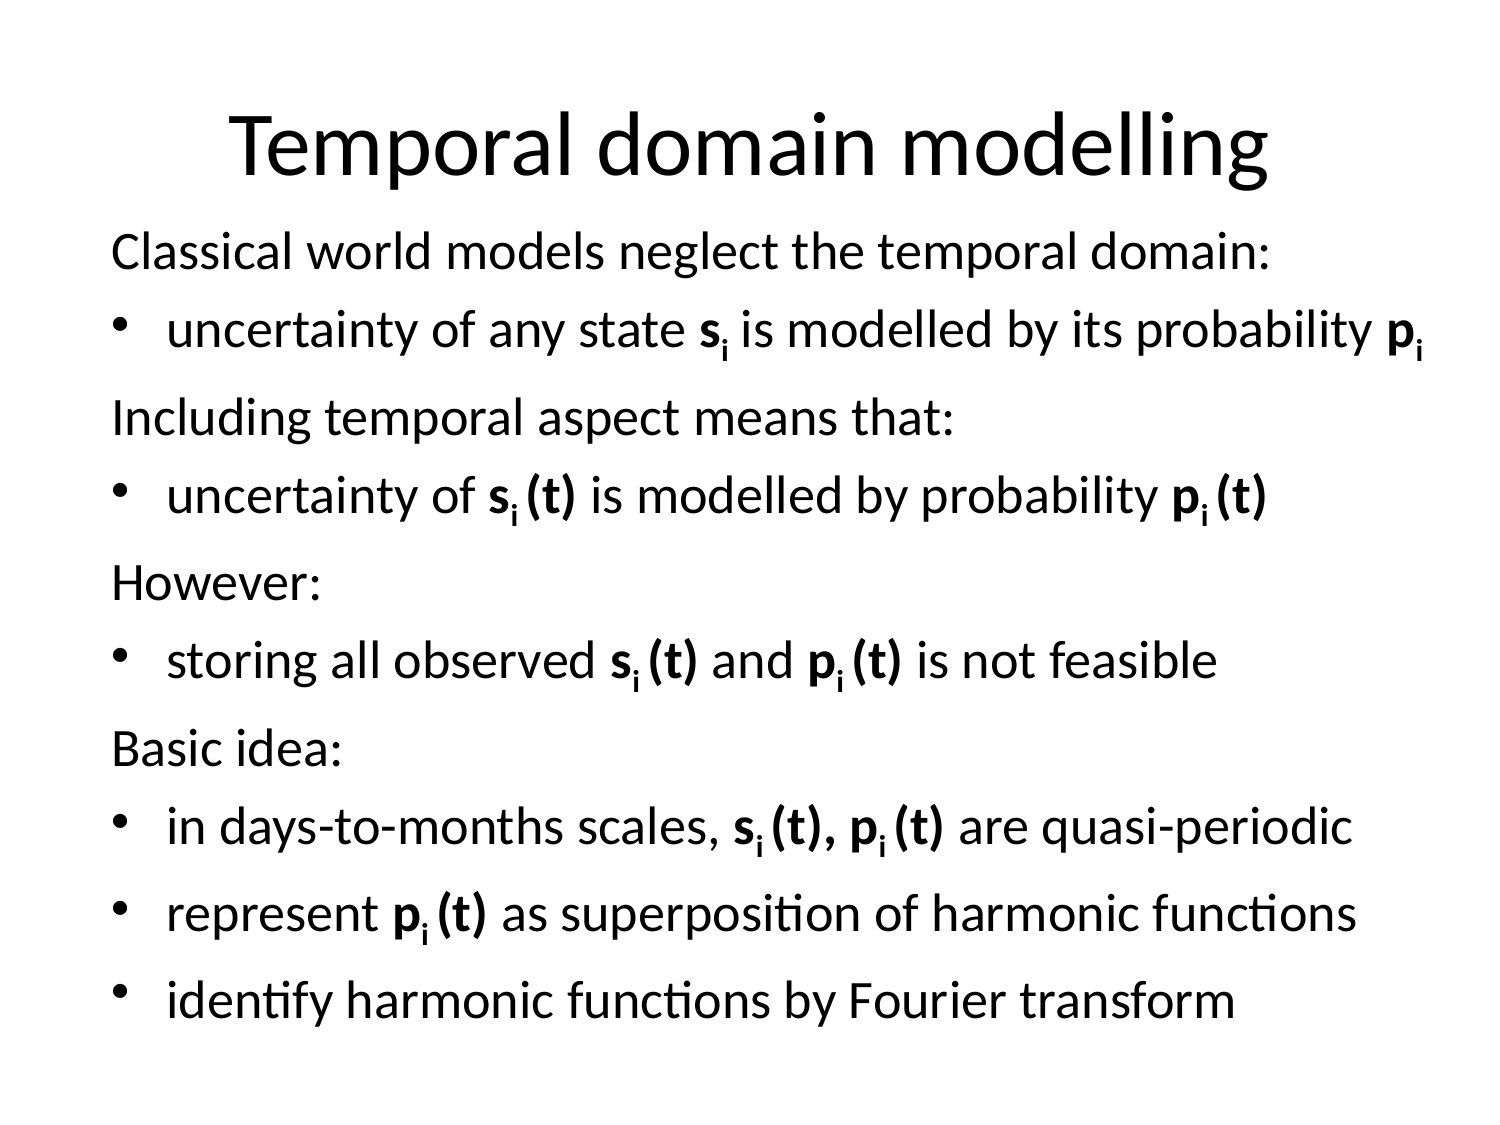

# Temporal domain modelling
Classical world models neglect the temporal domain:
uncertainty of any state si is modelled by its probability pi
Including temporal aspect means that:
uncertainty of si (t) is modelled by probability pi (t)
However:
storing all observed si (t) and pi (t) is not feasible
Basic idea:
in days-to-months scales, si (t), pi (t) are quasi-periodic
represent pi (t) as superposition of harmonic functions
identify harmonic functions by Fourier transform